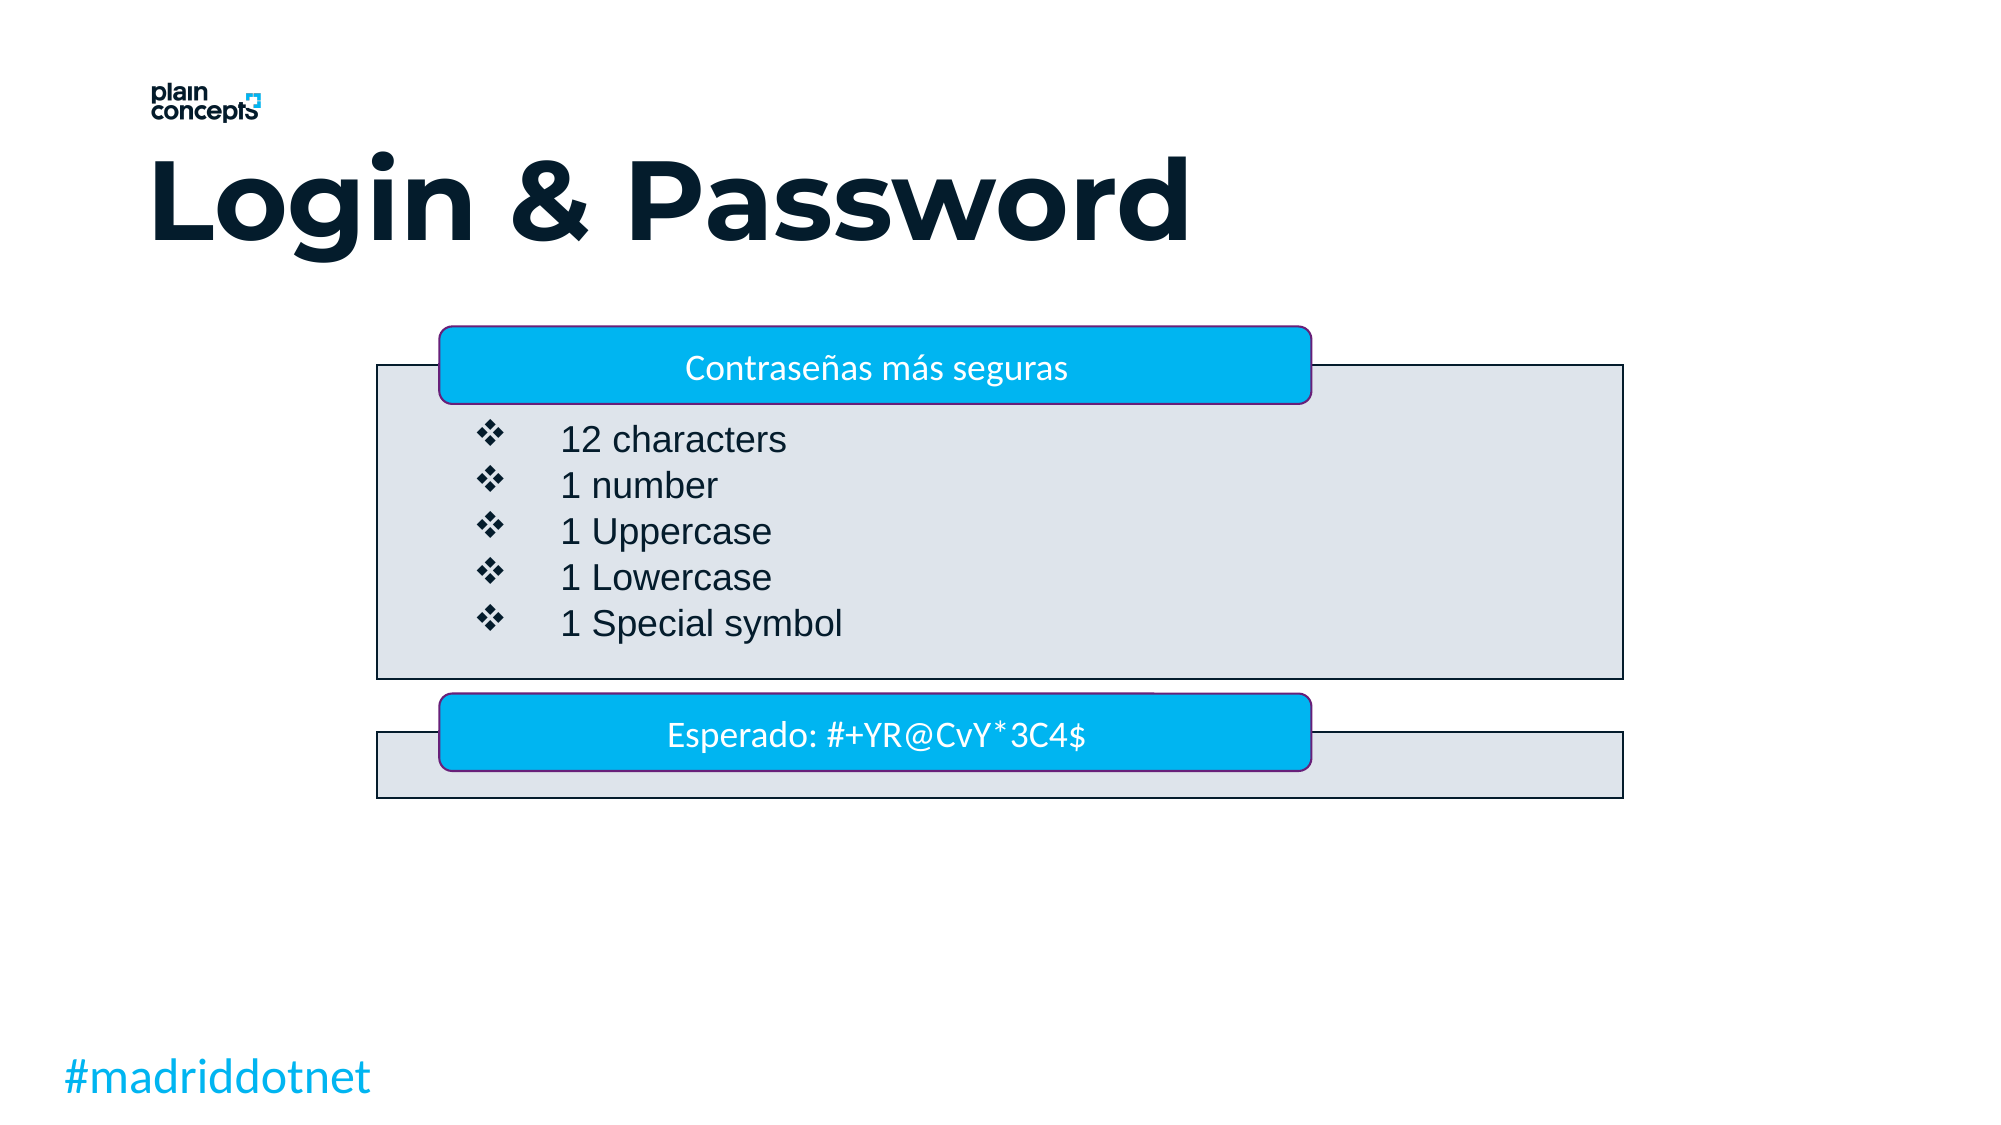

# Login & Password
     12 characters
     1 number
     1 Uppercase
     1 Lowercase
     1 Special symbol
Contraseñas más seguras
Esperado: #+YR@CvY*3C4$
#madriddotnet